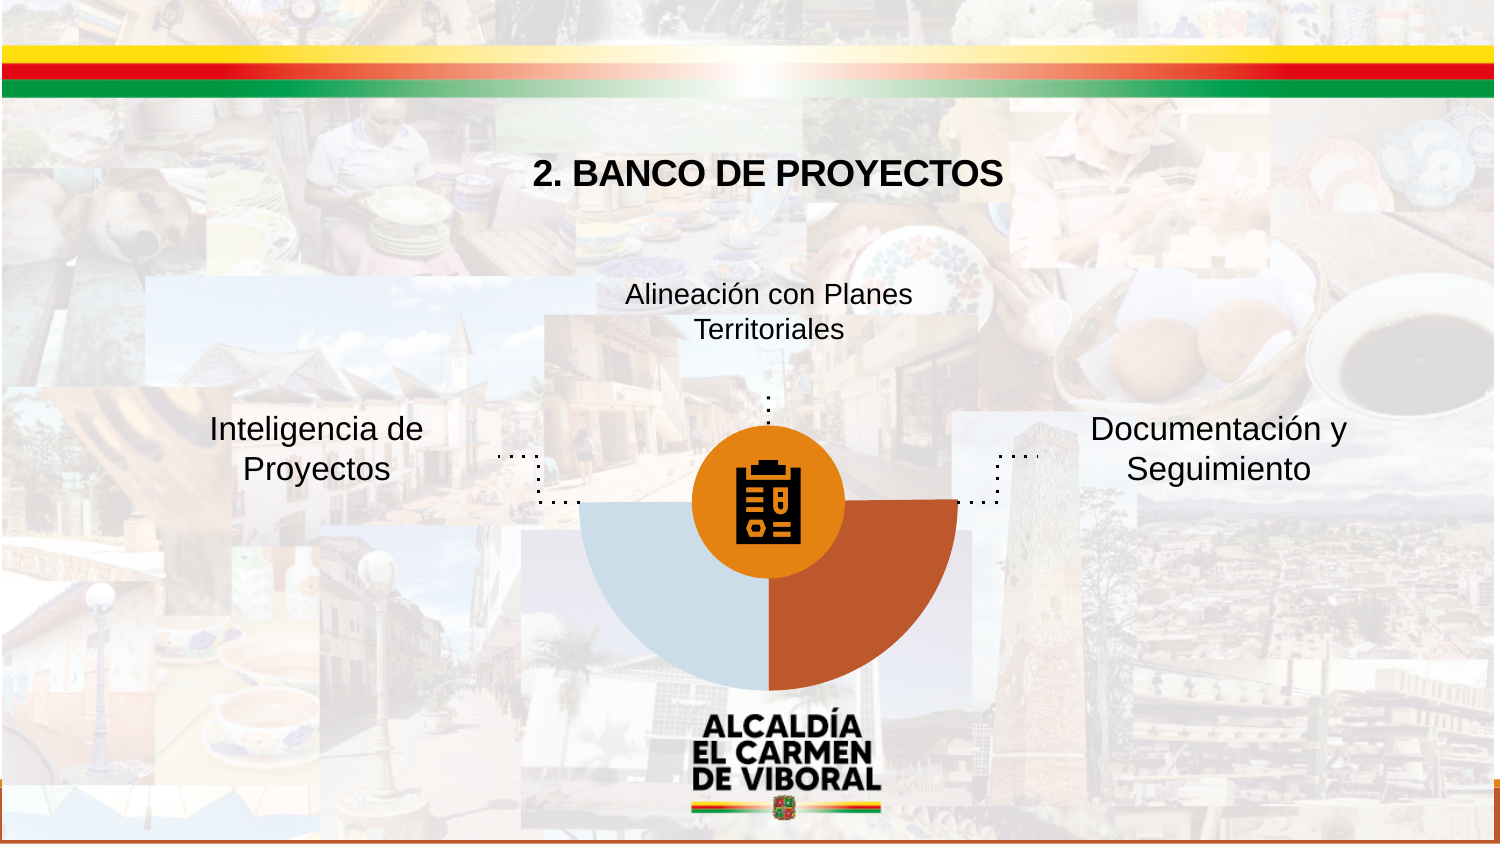

# 2. BANCO DE PROYECTOS
Alineación con Planes Territoriales

Inteligencia de Proyectos
Documentación y Seguimiento